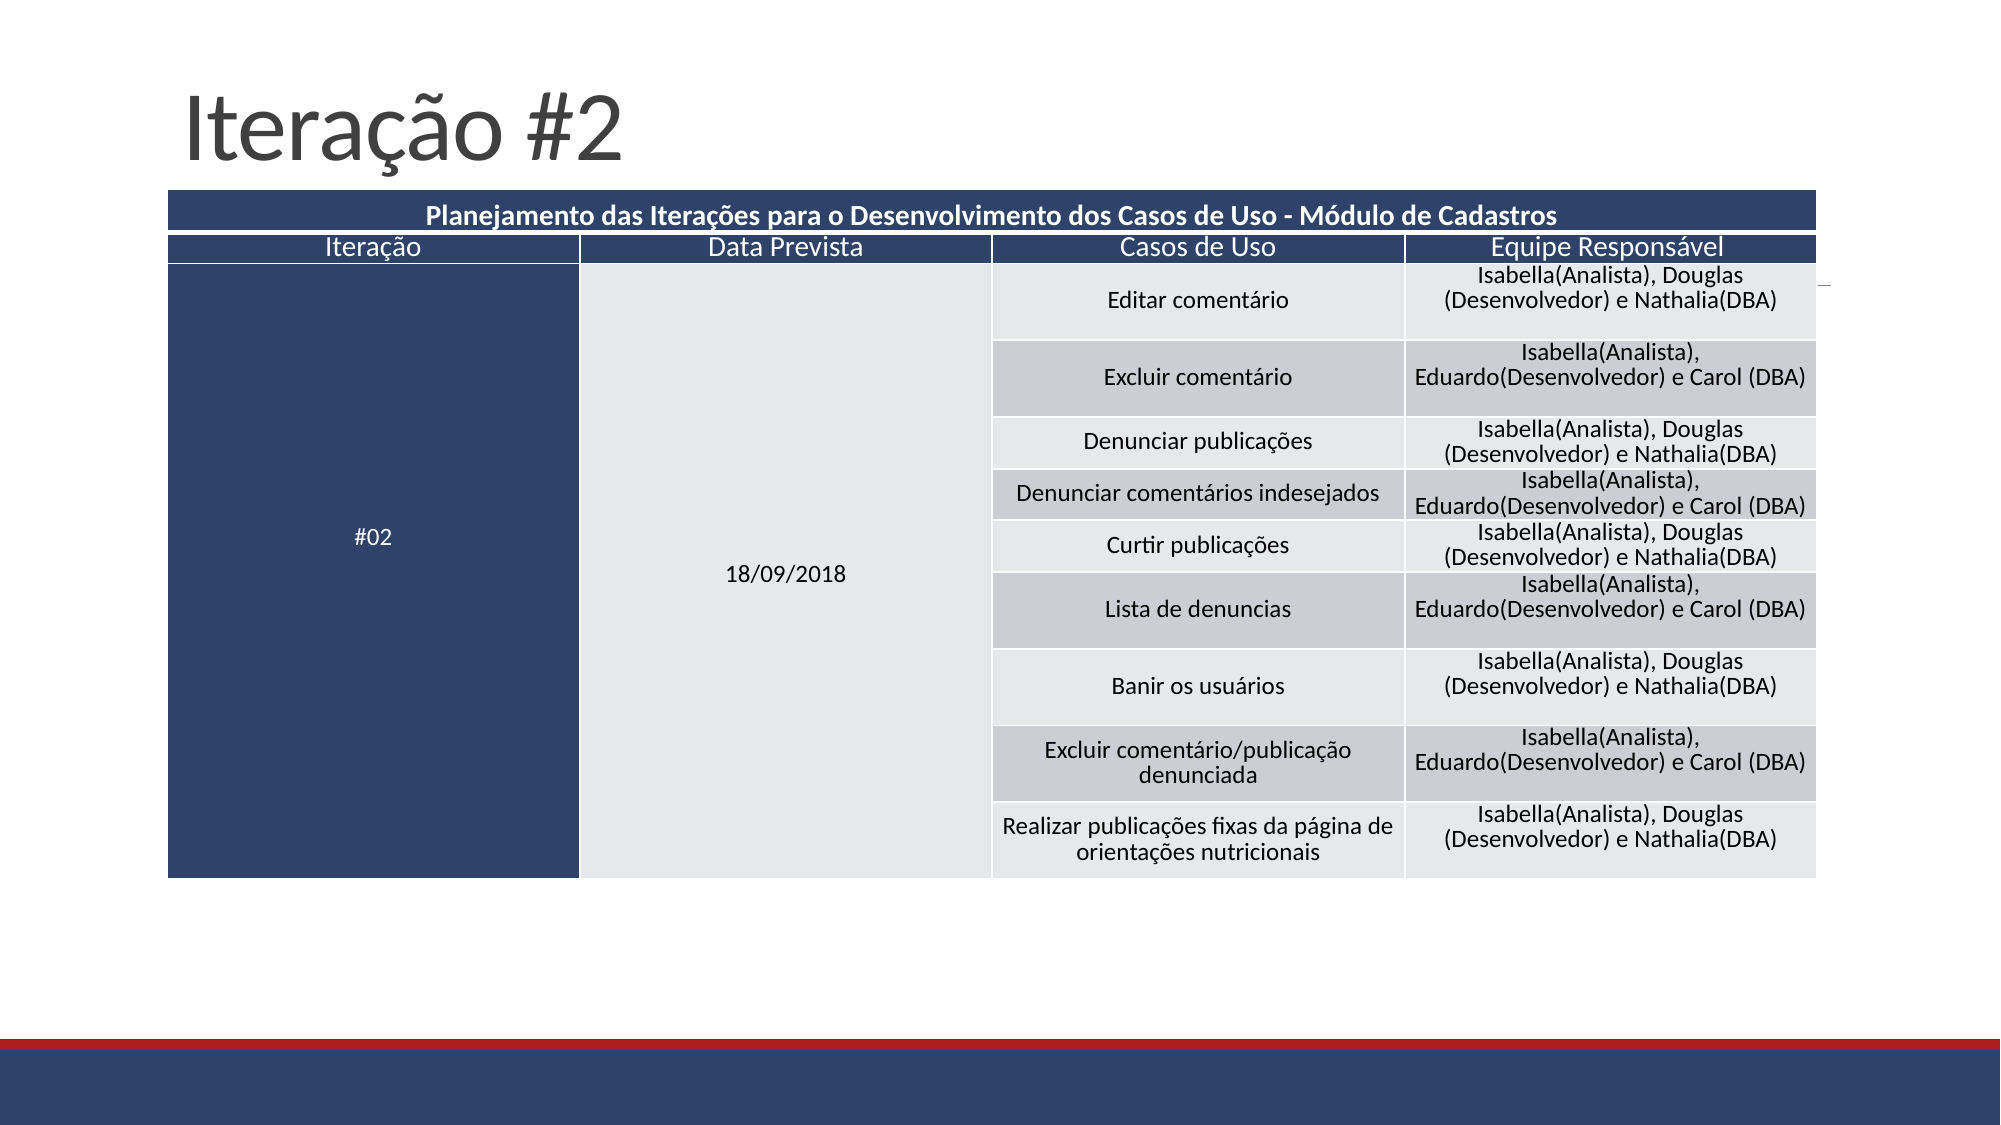

# Iteração #2
| Planejamento das Iterações para o Desenvolvimento dos Casos de Uso - Módulo de Cadastros |  |  |  |
| --- | --- | --- | --- |
| Iteração | Data Prevista | Casos de Uso | Equipe Responsável |
| #02 | 18/09/2018 | Editar comentário | Isabella(Analista), Douglas (Desenvolvedor) e Nathalia(DBA) |
|  |  | Excluir comentário | Isabella(Analista), Eduardo(Desenvolvedor) e Carol (DBA) |
|  |  | Denunciar publicações | Isabella(Analista), Douglas (Desenvolvedor) e Nathalia(DBA) |
|  |  | Denunciar comentários indesejados | Isabella(Analista), Eduardo(Desenvolvedor) e Carol (DBA) |
|  |  | Curtir publicações | Isabella(Analista), Douglas (Desenvolvedor) e Nathalia(DBA) |
|  |  | Lista de denuncias | Isabella(Analista), Eduardo(Desenvolvedor) e Carol (DBA) |
|  |  | Banir os usuários | Isabella(Analista), Douglas (Desenvolvedor) e Nathalia(DBA) |
|  |  | Excluir comentário/publicação denunciada | Isabella(Analista), Eduardo(Desenvolvedor) e Carol (DBA) |
|  |  | Realizar publicações fixas da página de orientações nutricionais | Isabella(Analista), Douglas (Desenvolvedor) e Nathalia(DBA) |